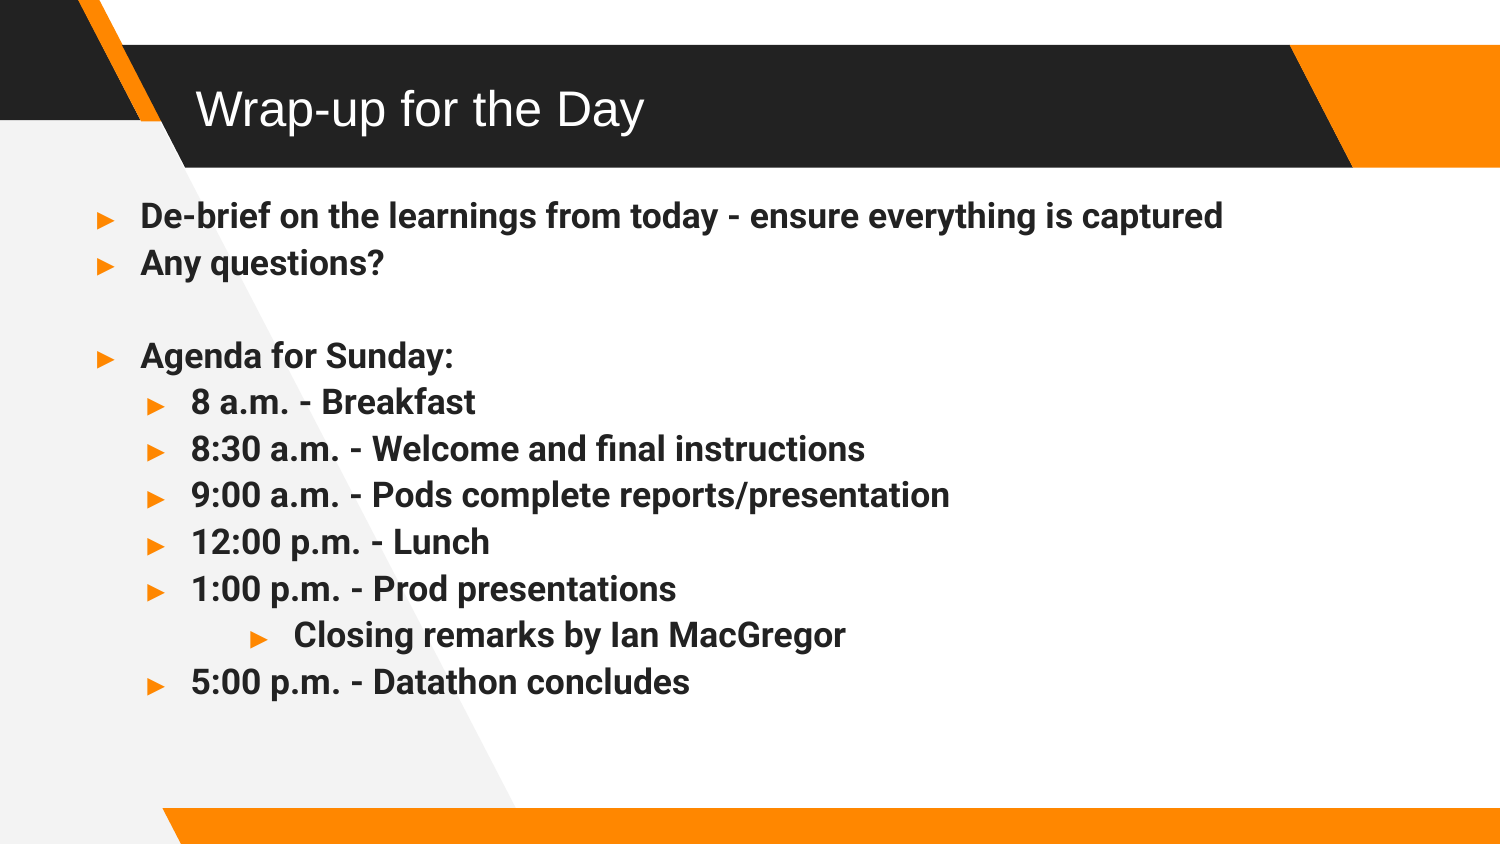

14
# Wrap-up for the Day
De-brief on the learnings from today - ensure everything is captured
Any questions?

Agenda for Sunday:
8 a.m. - Breakfast
8:30 a.m. - Welcome and final instructions
9:00 a.m. - Pods complete reports/presentation
12:00 p.m. - Lunch
1:00 p.m. - Prod presentations
Closing remarks by Ian MacGregor
5:00 p.m. - Datathon concludes